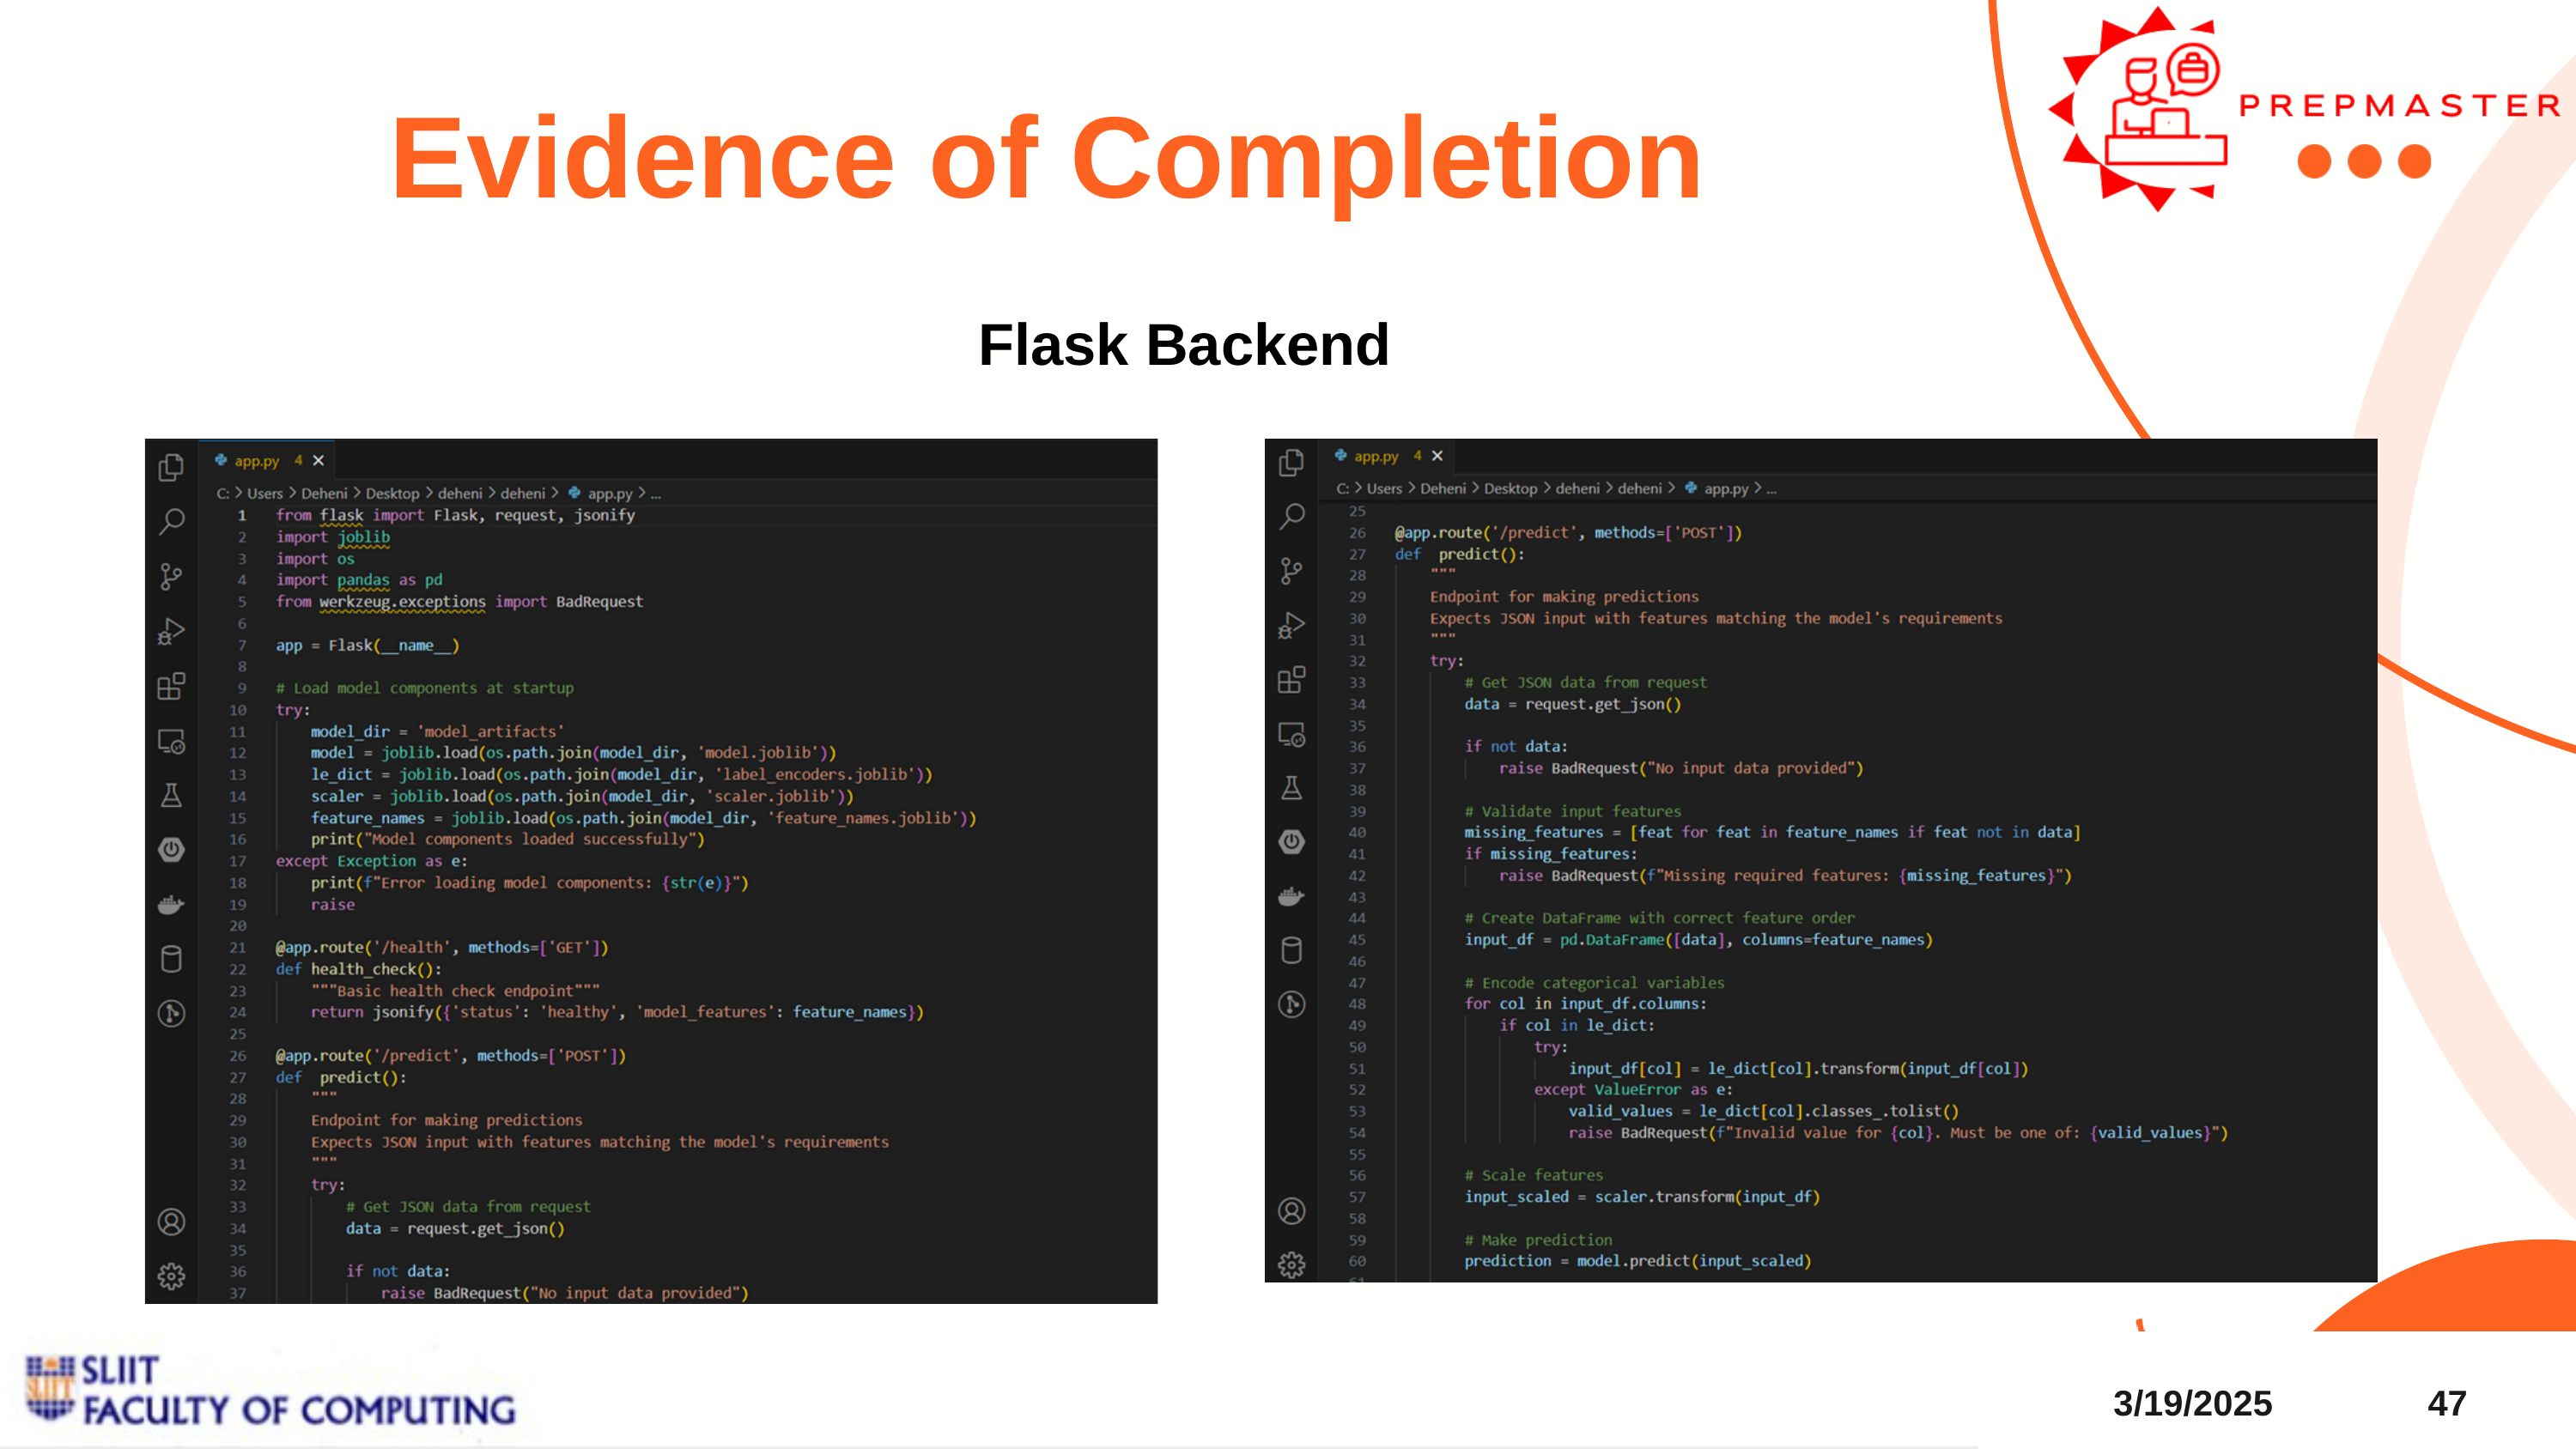

Evidence of Completion

Flask Backend

3/19/2025
47